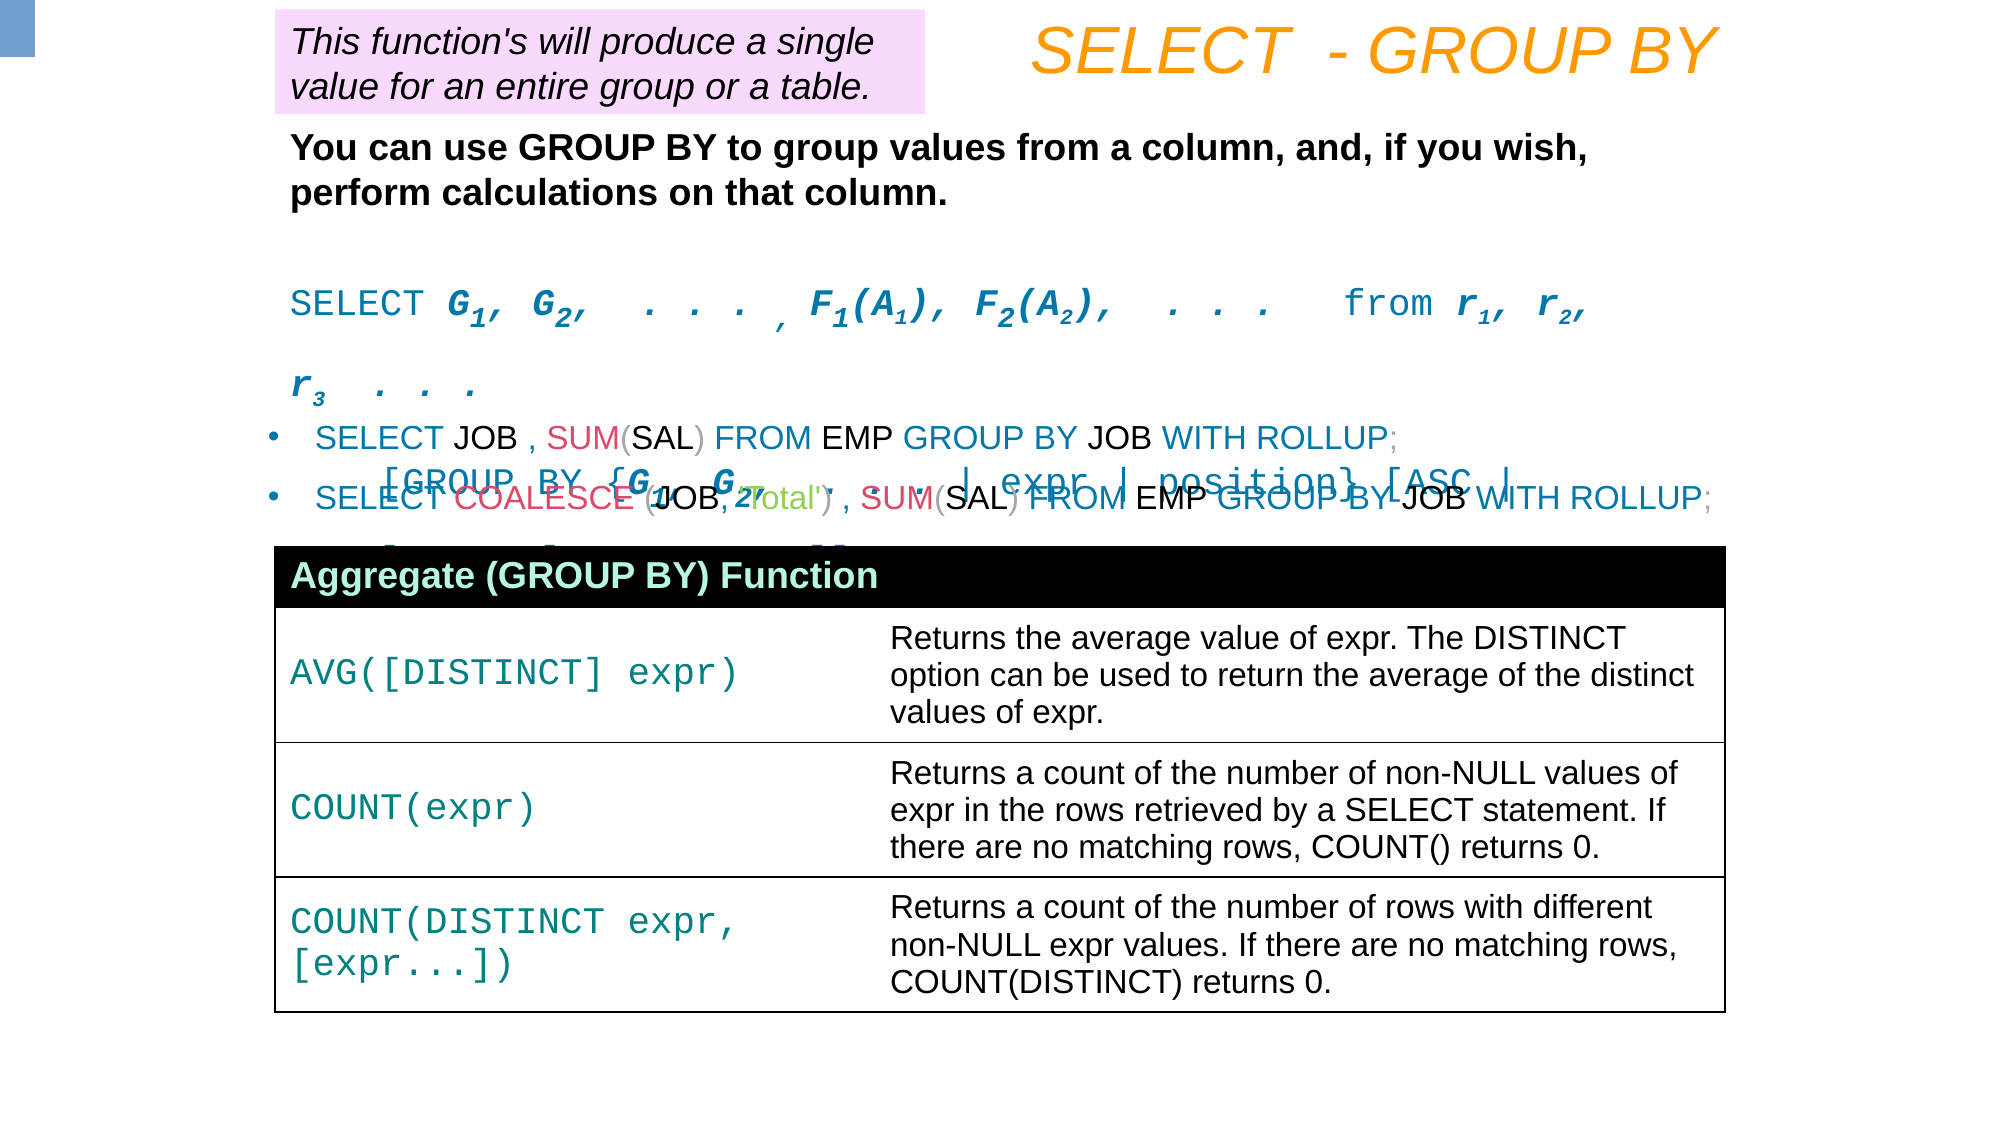

SELECT  - GROUP BY
This function's will produce a single value for an entire group or a table.
You can use GROUP BY to group values from a column, and, if you wish, perform calculations on that column.
SELECT G1, G2,  . . . , F1(A1), F2(A2),  . . .   from r1, r2, r3  . . .
    [GROUP BY {G1, G2,  . . . | expr | position} [ASC | DESC], ... [WITH ROLLUP]]
SELECT JOB , SUM(SAL) FROM EMP GROUP BY JOB WITH ROLLUP;
SELECT COALESCE (JOB, 'Total') , SUM(SAL) FROM EMP GROUP BY JOB WITH ROLLUP;
| Aggregate (GROUP BY) Function |  |
| --- | --- |
| AVG([DISTINCT] expr) | Returns the average value of expr. The DISTINCT option can be used to return the average of the distinct values of expr. |
| COUNT(expr) | Returns a count of the number of non-NULL values of expr in the rows retrieved by a SELECT statement. If there are no matching rows, COUNT() returns 0. |
| COUNT(DISTINCT expr,[expr...]) | Returns a count of the number of rows with different non-NULL expr values. If there are no matching rows, COUNT(DISTINCT) returns 0. |